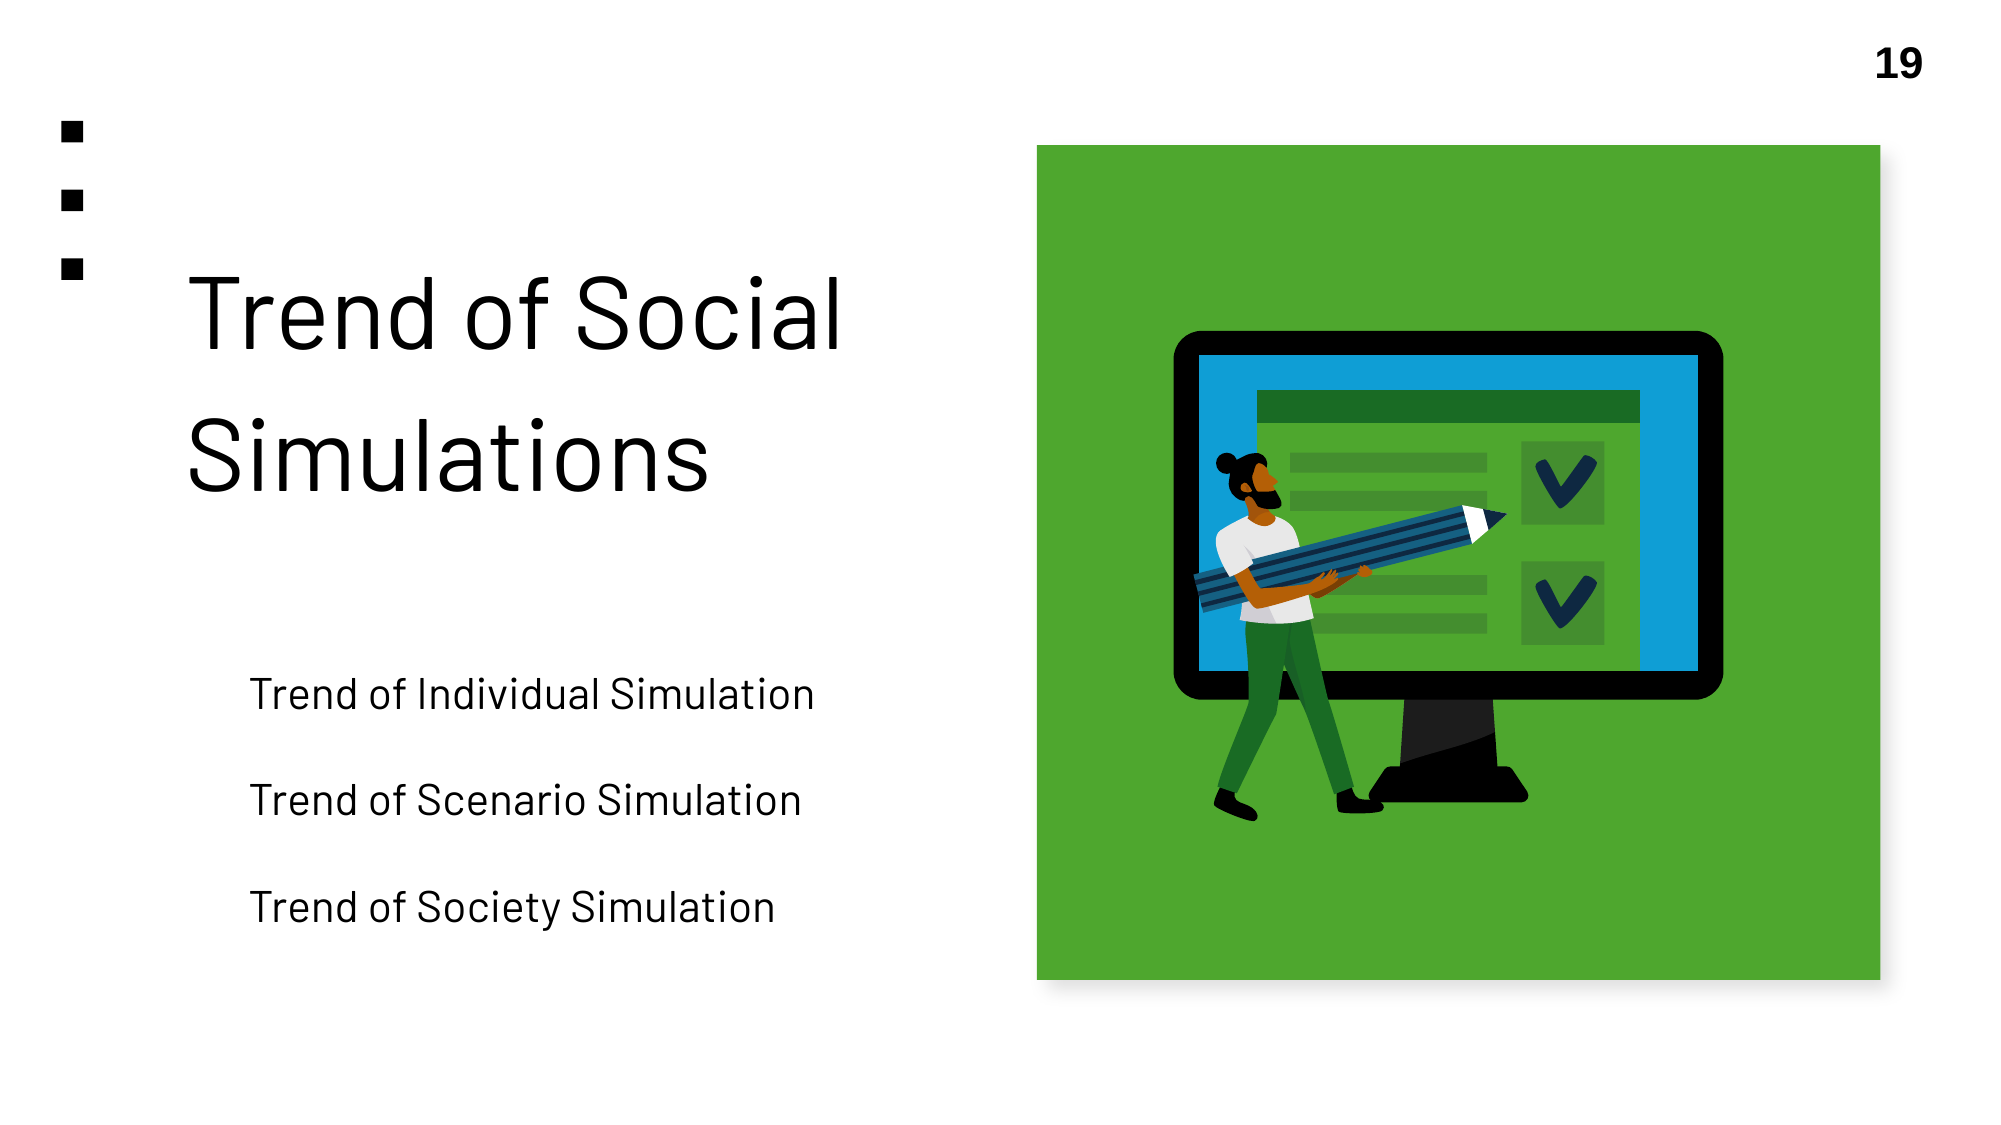

19

# Trend of Social Simulations

Trend of Individual Simulation
Trend of Scenario Simulation
Trend of Society Simulation